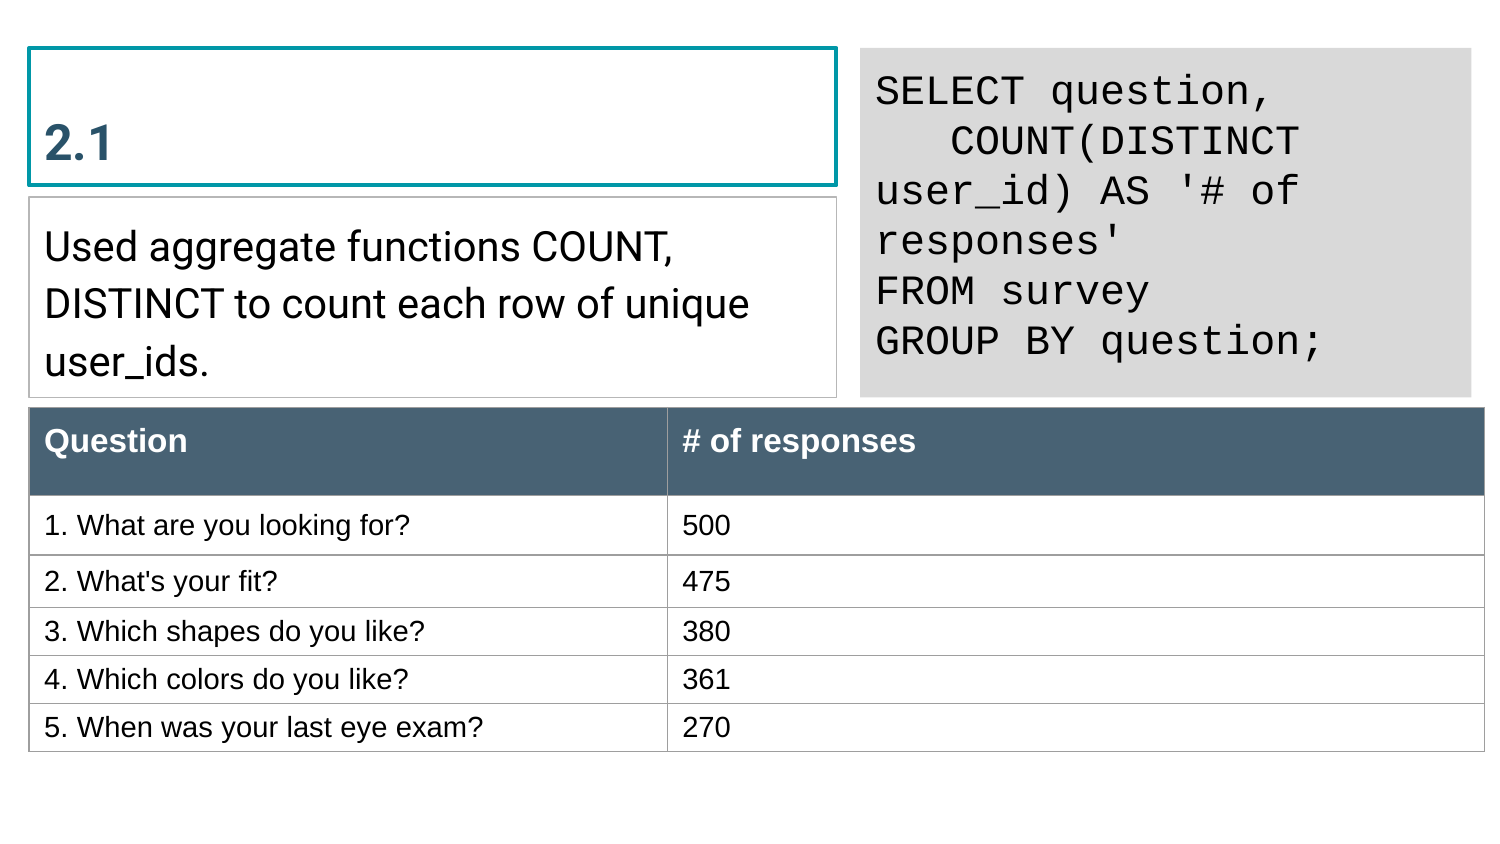

SELECT question,
   COUNT(DISTINCT user_id) AS '# of responses'
FROM survey
GROUP BY question;
2.1
Used aggregate functions COUNT, DISTINCT to count each row of unique user_ids.
| Question | # of responses |
| --- | --- |
| 1. What are you looking for? | 500 |
| 2. What's your fit? | 475 |
| 3. Which shapes do you like? | 380 |
| 4. Which colors do you like? | 361 |
| 5. When was your last eye exam? | 270 |